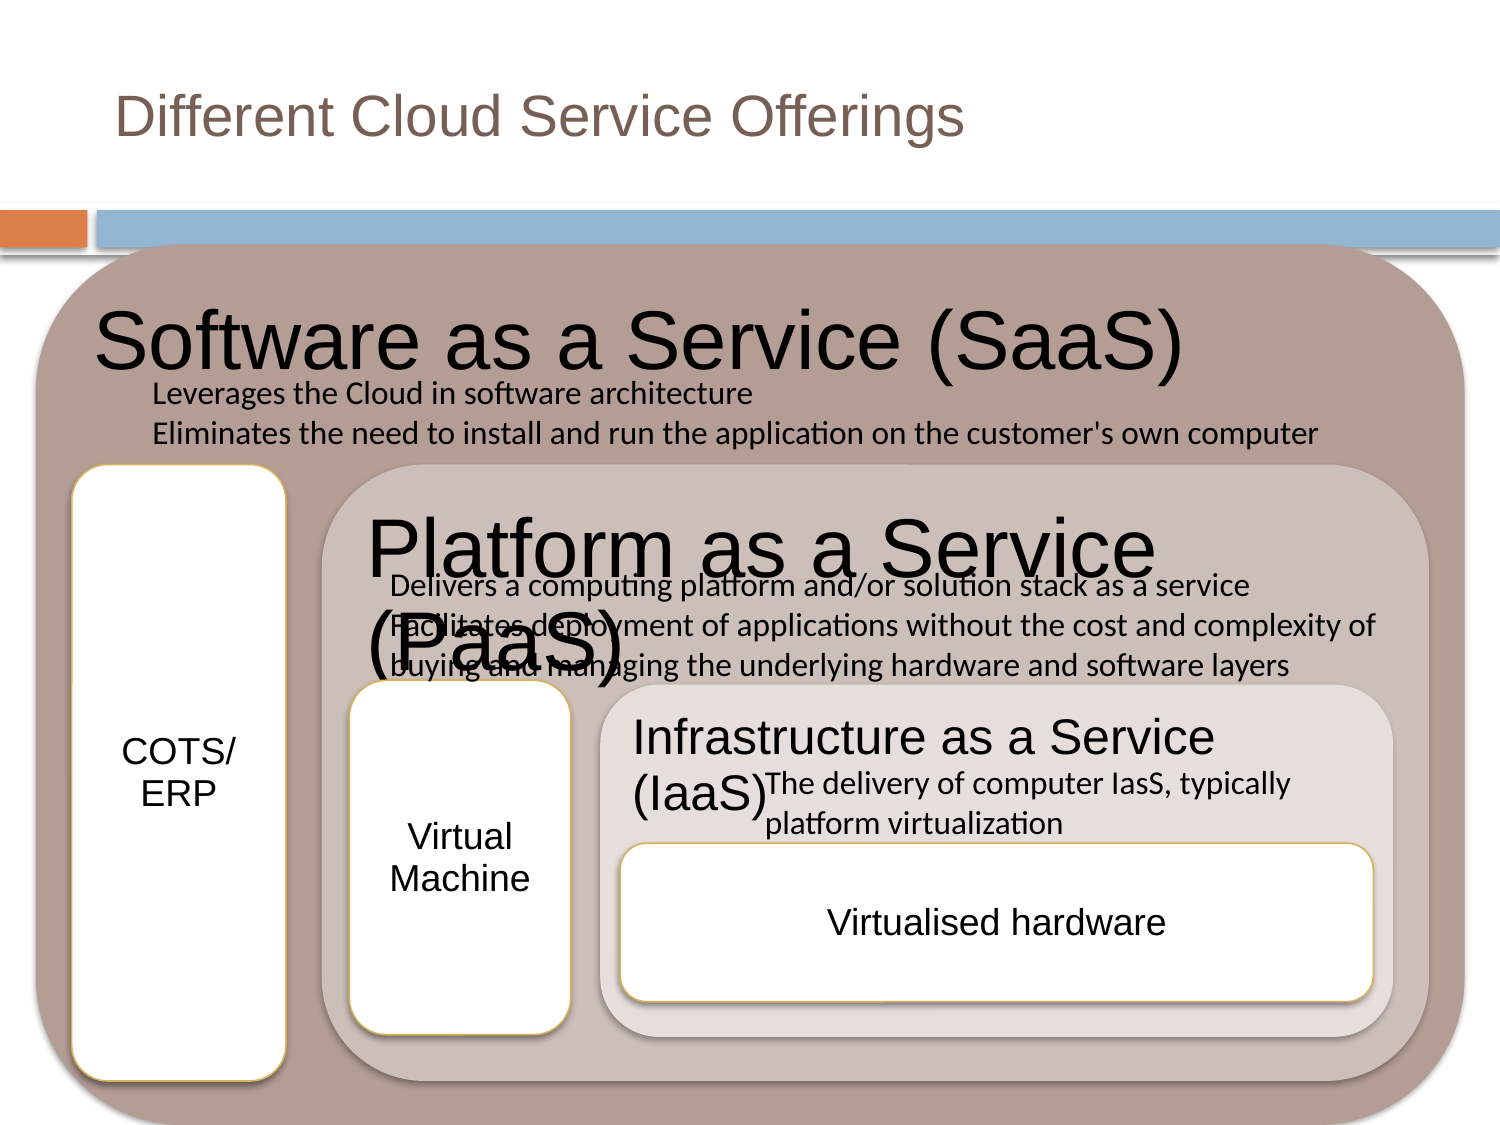

# Different Cloud Service Offerings
Software as a Service (SaaS)
COTS/ERP
Platform as a Service (PaaS)
Virtual Machine
Virtualised hardware
Leverages the Cloud in software architecture
Eliminates the need to install and run the application on the customer's own computer

Delivers a computing platform and/or solution stack as a service
Facilitates deployment of applications without the cost and complexity of buying and managing the underlying hardware and software layers

The delivery of computer IasS, typically platform virtualization